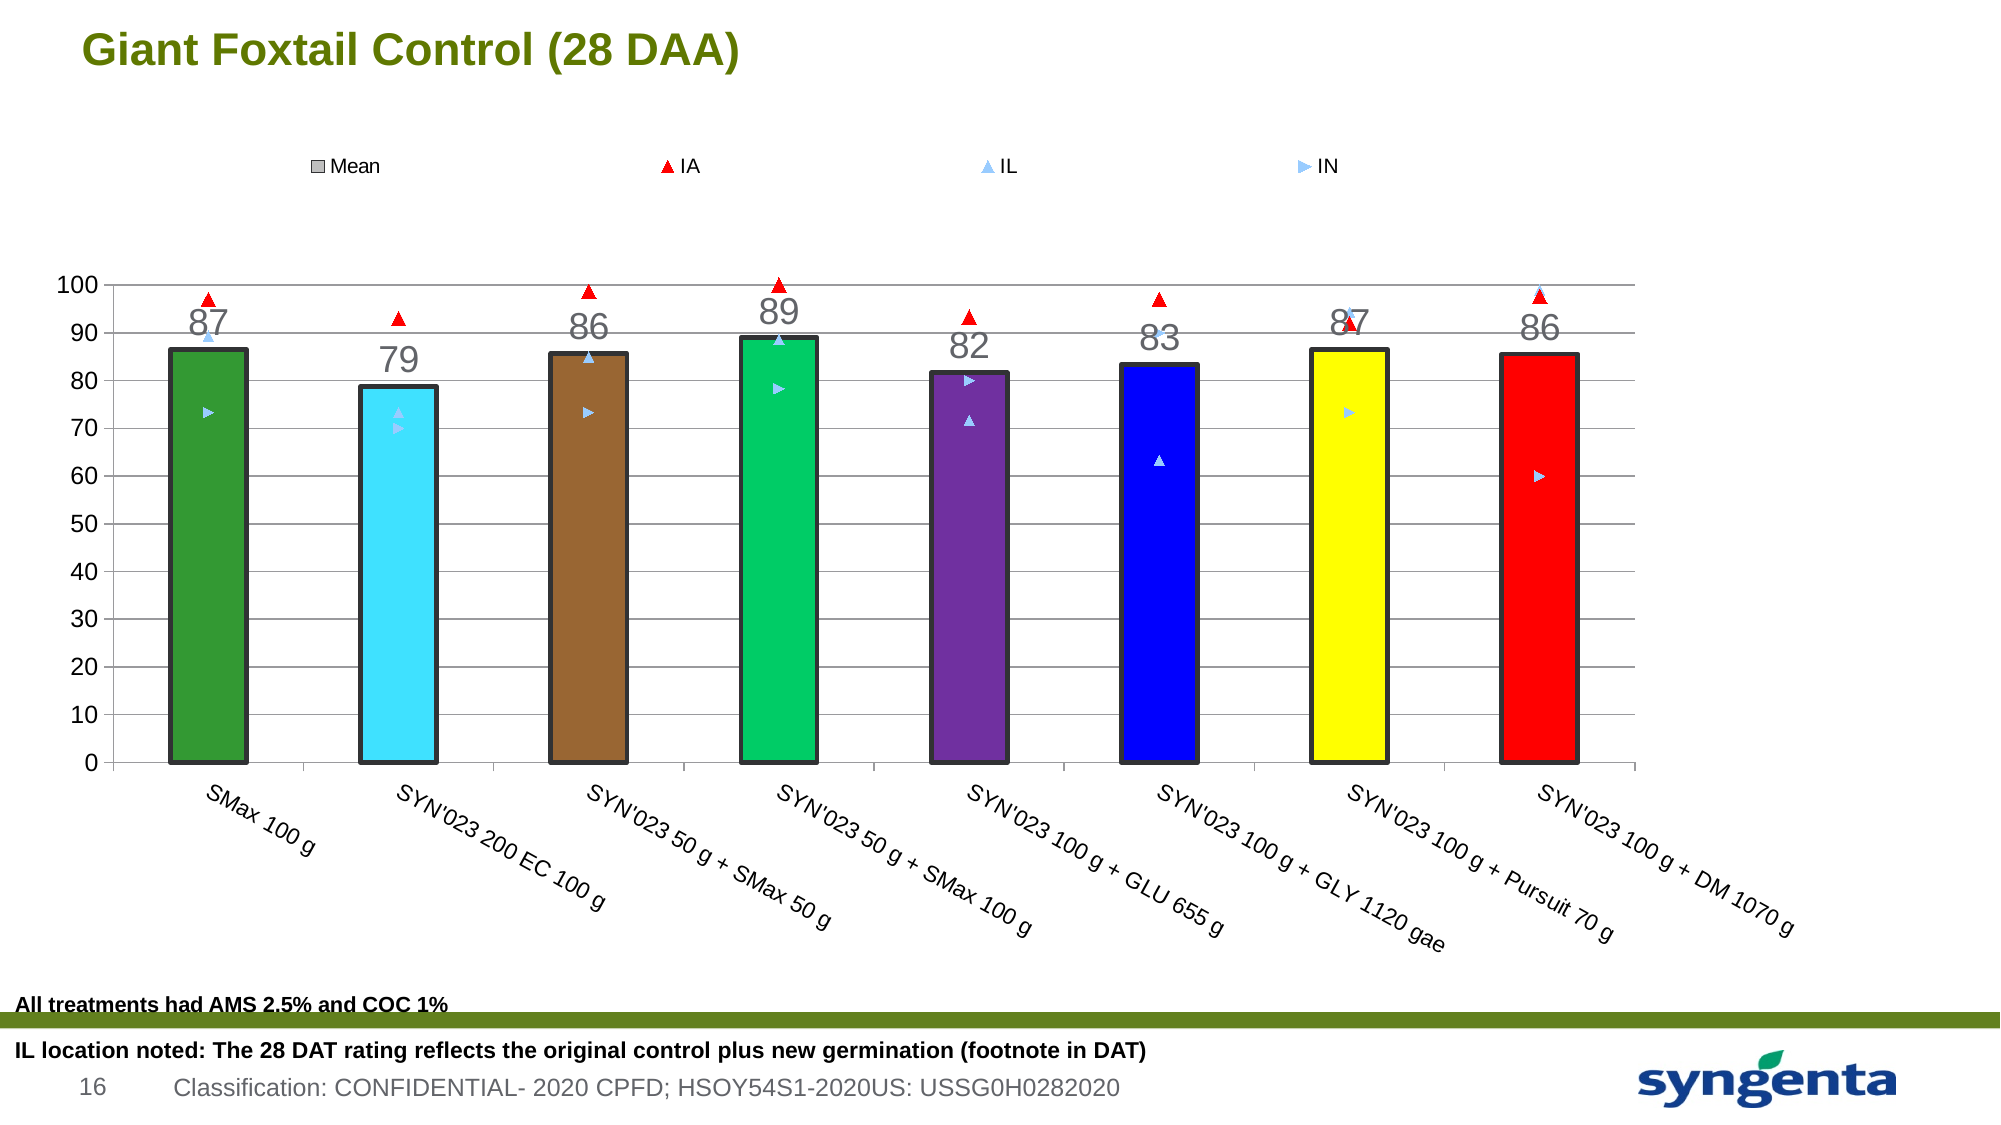

# Giant Foxtail Control (28 DAA)

### Chart

| Category | Mean | IA | IL | IN |
|---|---|---|---|---|
| SMax 100 g | 86.55555555555532 | 97.0 | 89.33333333333299 | 73.333333333333 |
| SYN'023 200 EC 100 g | 78.77777777777767 | 93.0 | 73.333333333333 | 70.0 |
| SYN'023 50 g + SMax 50 g | 85.66666666666633 | 98.666666666666 | 85.0 | 73.333333333333 |
| SYN'023 50 g + SMax 100 g | 88.99999999999966 | 100.0 | 88.666666666666 | 78.333333333333 |
| SYN'023 100 g + GLU 655 g | 81.66666666666633 | 93.33333333333299 | 71.666666666666 | 80.0 |
| SYN'023 100 g + GLY 1120 gae | 83.44444444444433 | 97.0 | 63.333333333333 | 90.0 |
| SYN'023 100 g + Pursuit 70 g | 86.55555555555532 | 92.0 | 94.33333333333299 | 73.333333333333 |
| SYN'023 100 g + DM 1070 g | 85.55555555555533 | 97.666666666666 | 99.0 | 60.0 |
All treatments had AMS 2.5% and COC 1%
IL location noted: The 28 DAT rating reflects the original control plus new germination (footnote in DAT)
Classification: CONFIDENTIAL- 2020 CPFD; HSOY54S1-2020US: USSG0H0282020